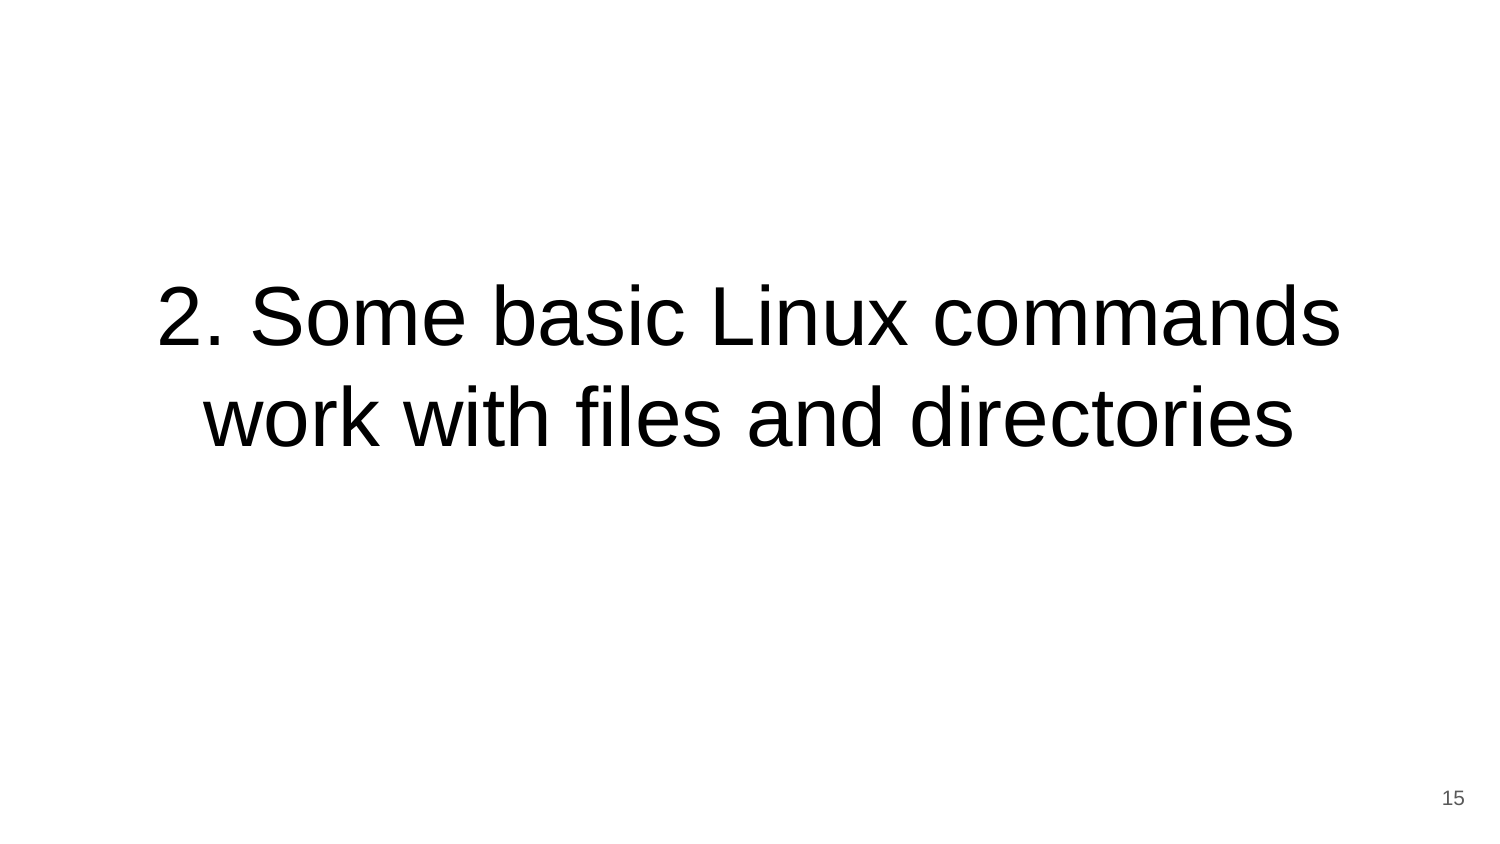

# 2. Some basic Linux commands work with files and directories
15